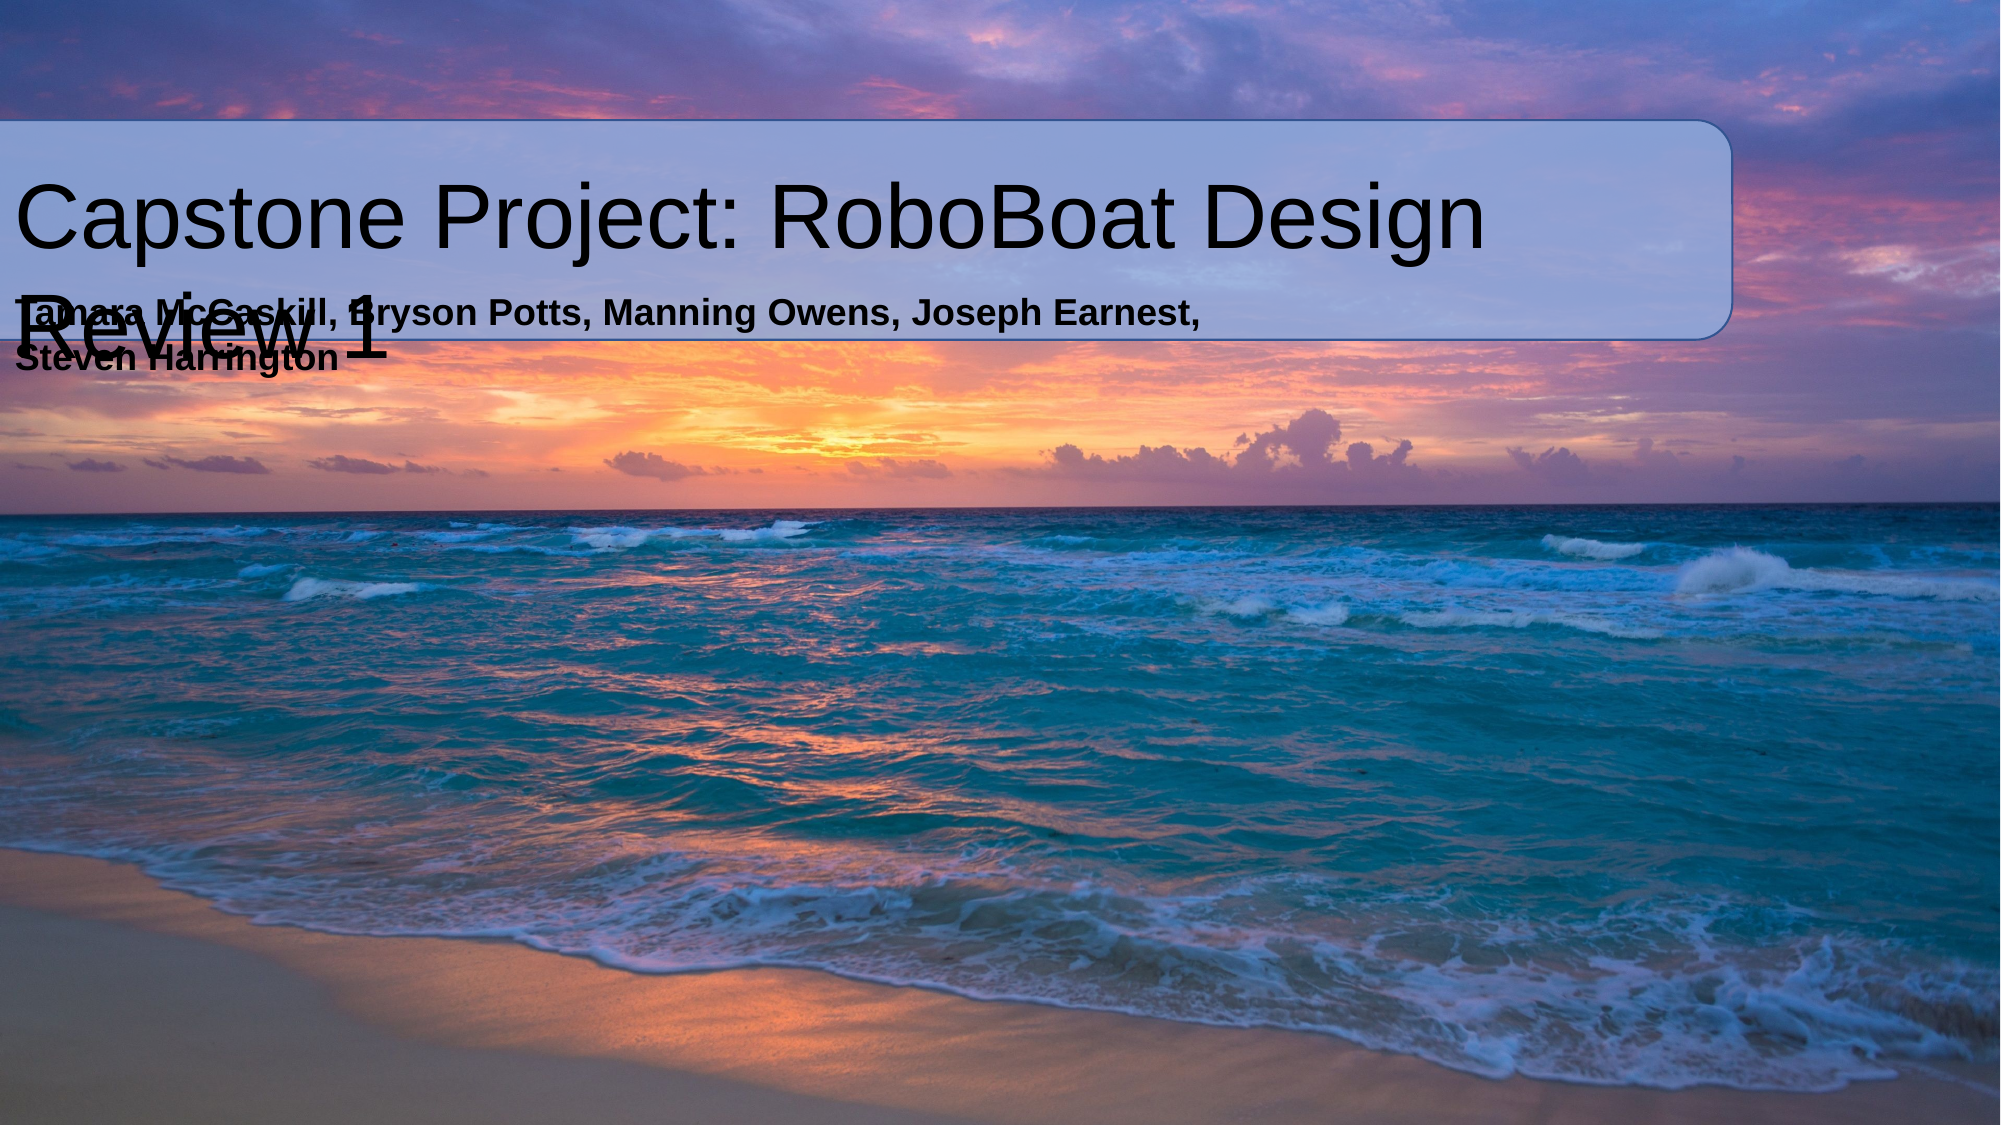

Capstone Project: RoboBoat Design Review 1
Tamara McCaskill, Bryson Potts, Manning Owens, Joseph Earnest, Steven Harrington